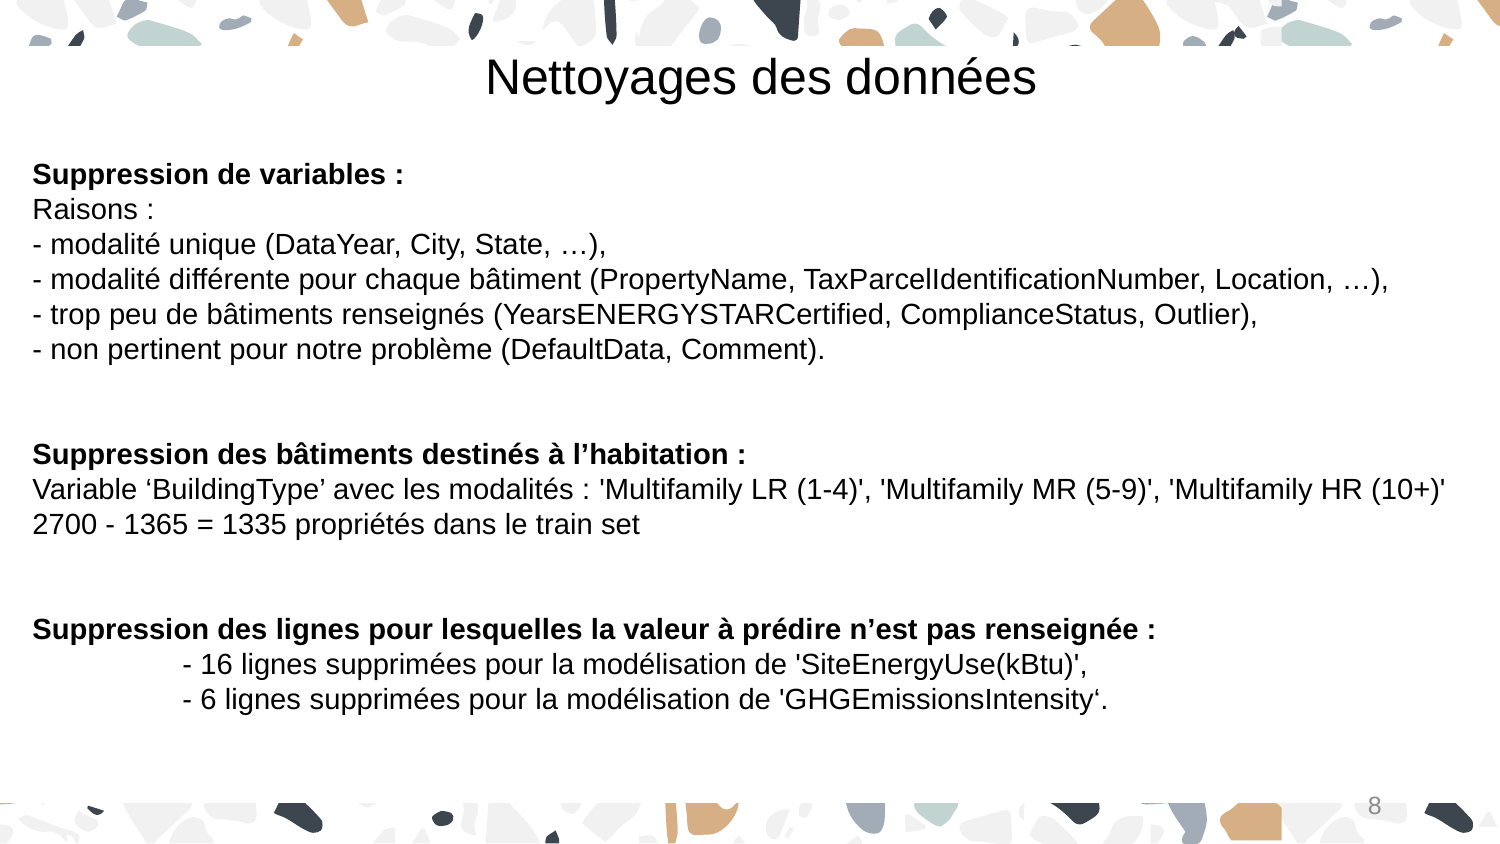

Nettoyages des données

Suppression de variables :
Raisons :
- modalité unique (DataYear, City, State, …),
- modalité différente pour chaque bâtiment (PropertyName, TaxParcelIdentificationNumber, Location, …),
- trop peu de bâtiments renseignés (YearsENERGYSTARCertified, ComplianceStatus, Outlier),
- non pertinent pour notre problème (DefaultData, Comment).

Suppression des bâtiments destinés à l’habitation :
Variable ‘BuildingType’ avec les modalités : 'Multifamily LR (1-4)', 'Multifamily MR (5-9)', 'Multifamily HR (10+)'
2700 - 1365 = 1335 propriétés dans le train set

Suppression des lignes pour lesquelles la valeur à prédire n’est pas renseignée :
	- 16 lignes supprimées pour la modélisation de 'SiteEnergyUse(kBtu)',
	- 6 lignes supprimées pour la modélisation de 'GHGEmissionsIntensity‘.

8